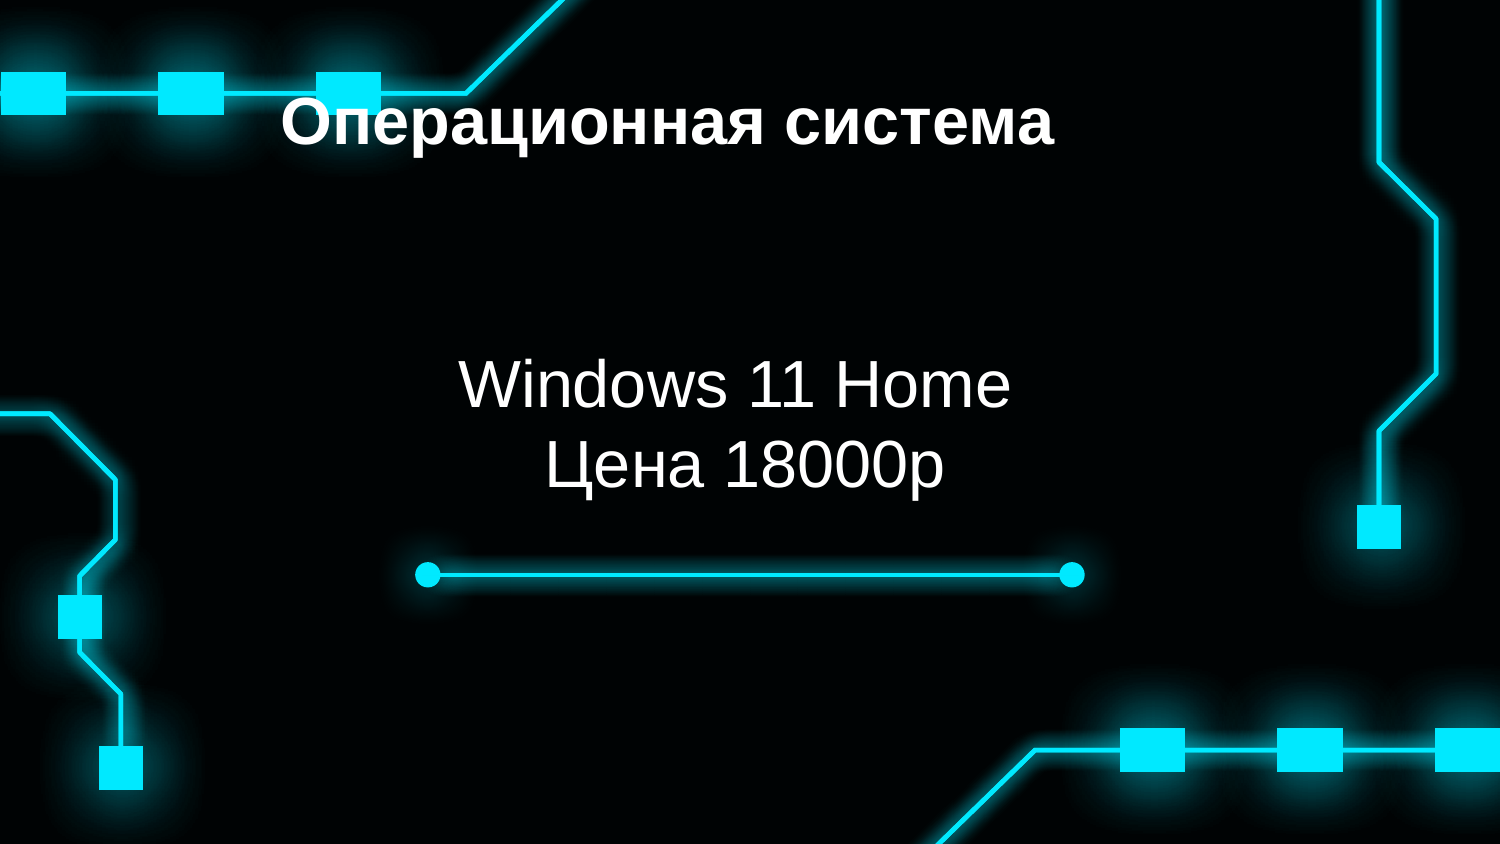

Операционная система
Windows 11 Home
Цена 18000р